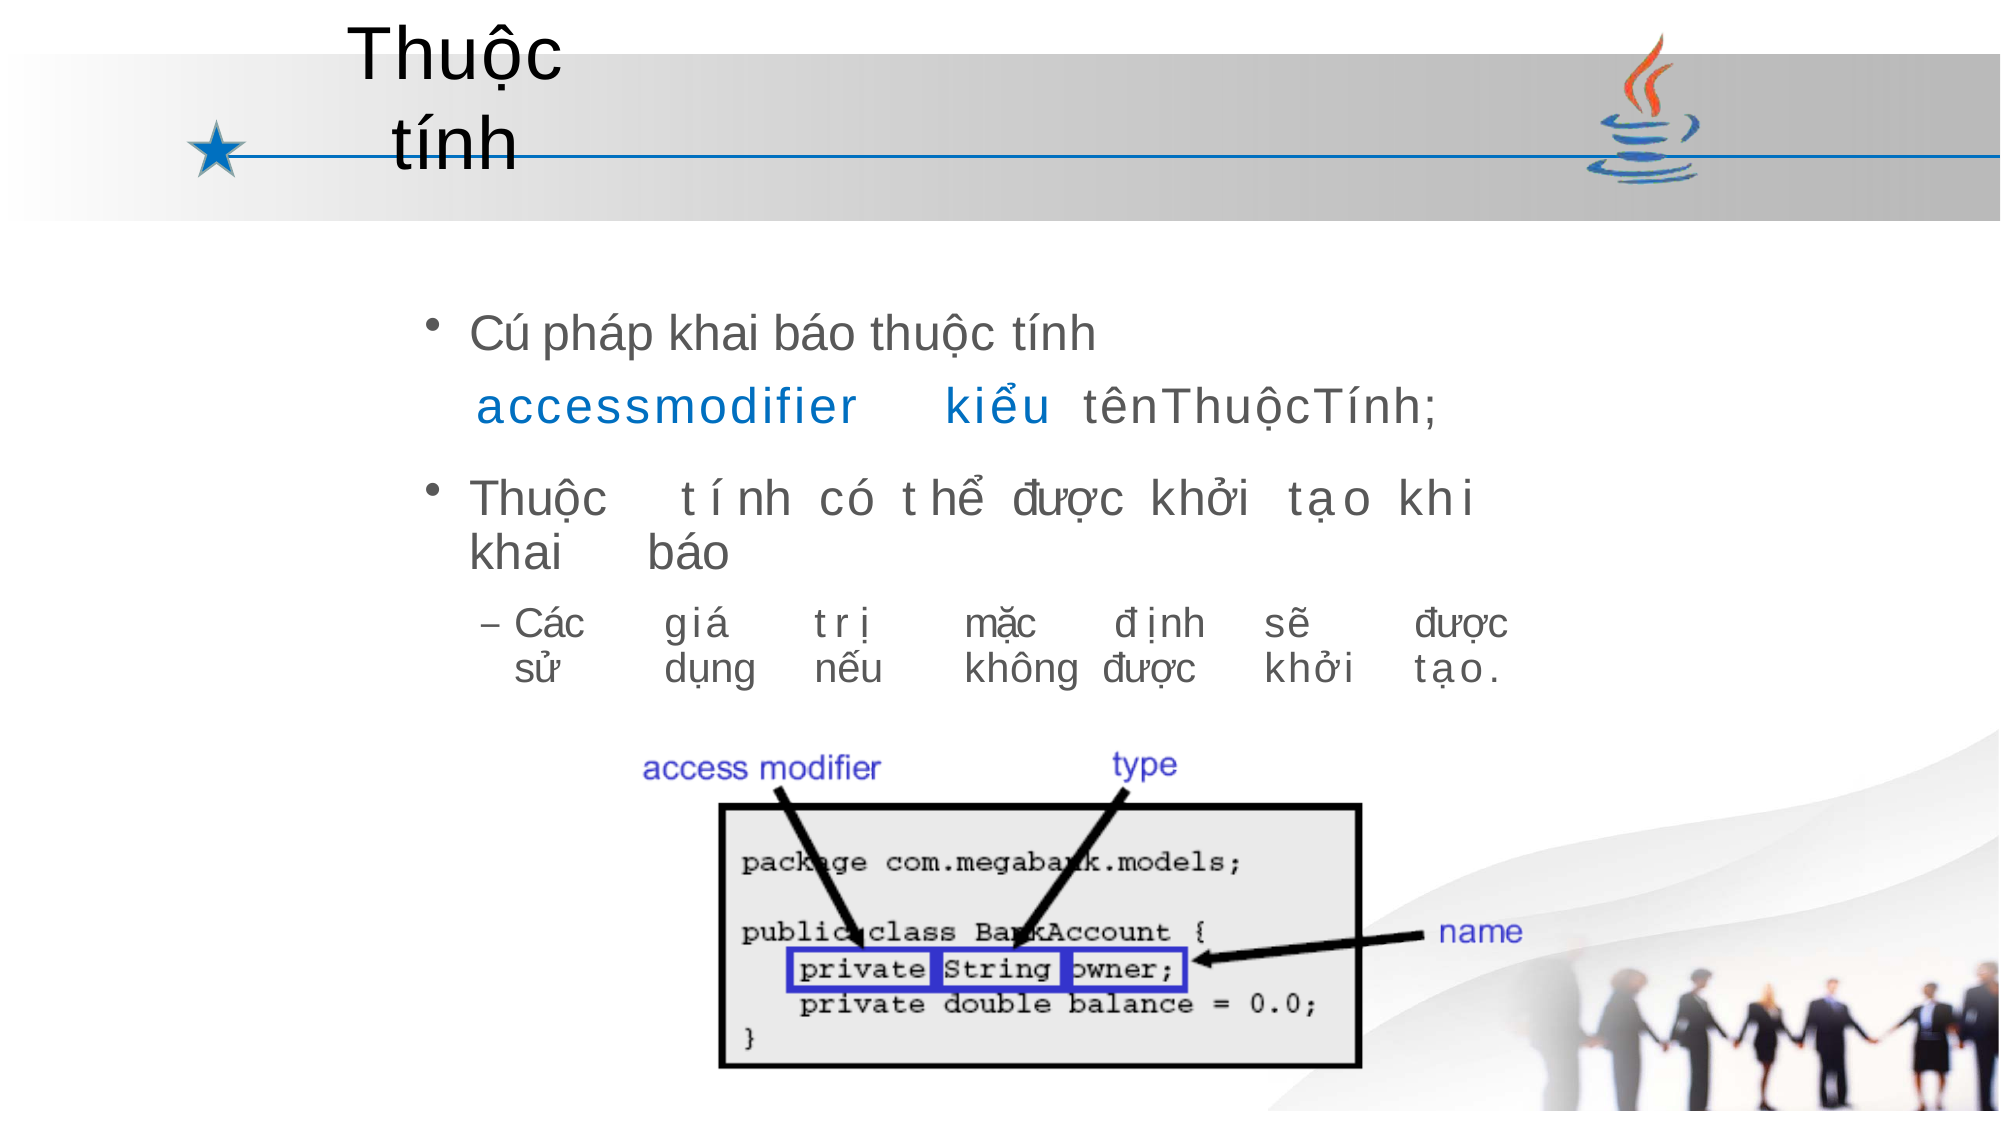

# Thuộc tính
Cú pháp khai báo thuộc tính
accessmodifier	kiểu	tênThuộcTính;
Thuộc	tính	có	thể	được	khởi	tạo	khi	khai  báo
− Các	giá	trị	mặc	định	sẽ	được	sử	dụng	nếu	không  được	khởi	tạo.

14